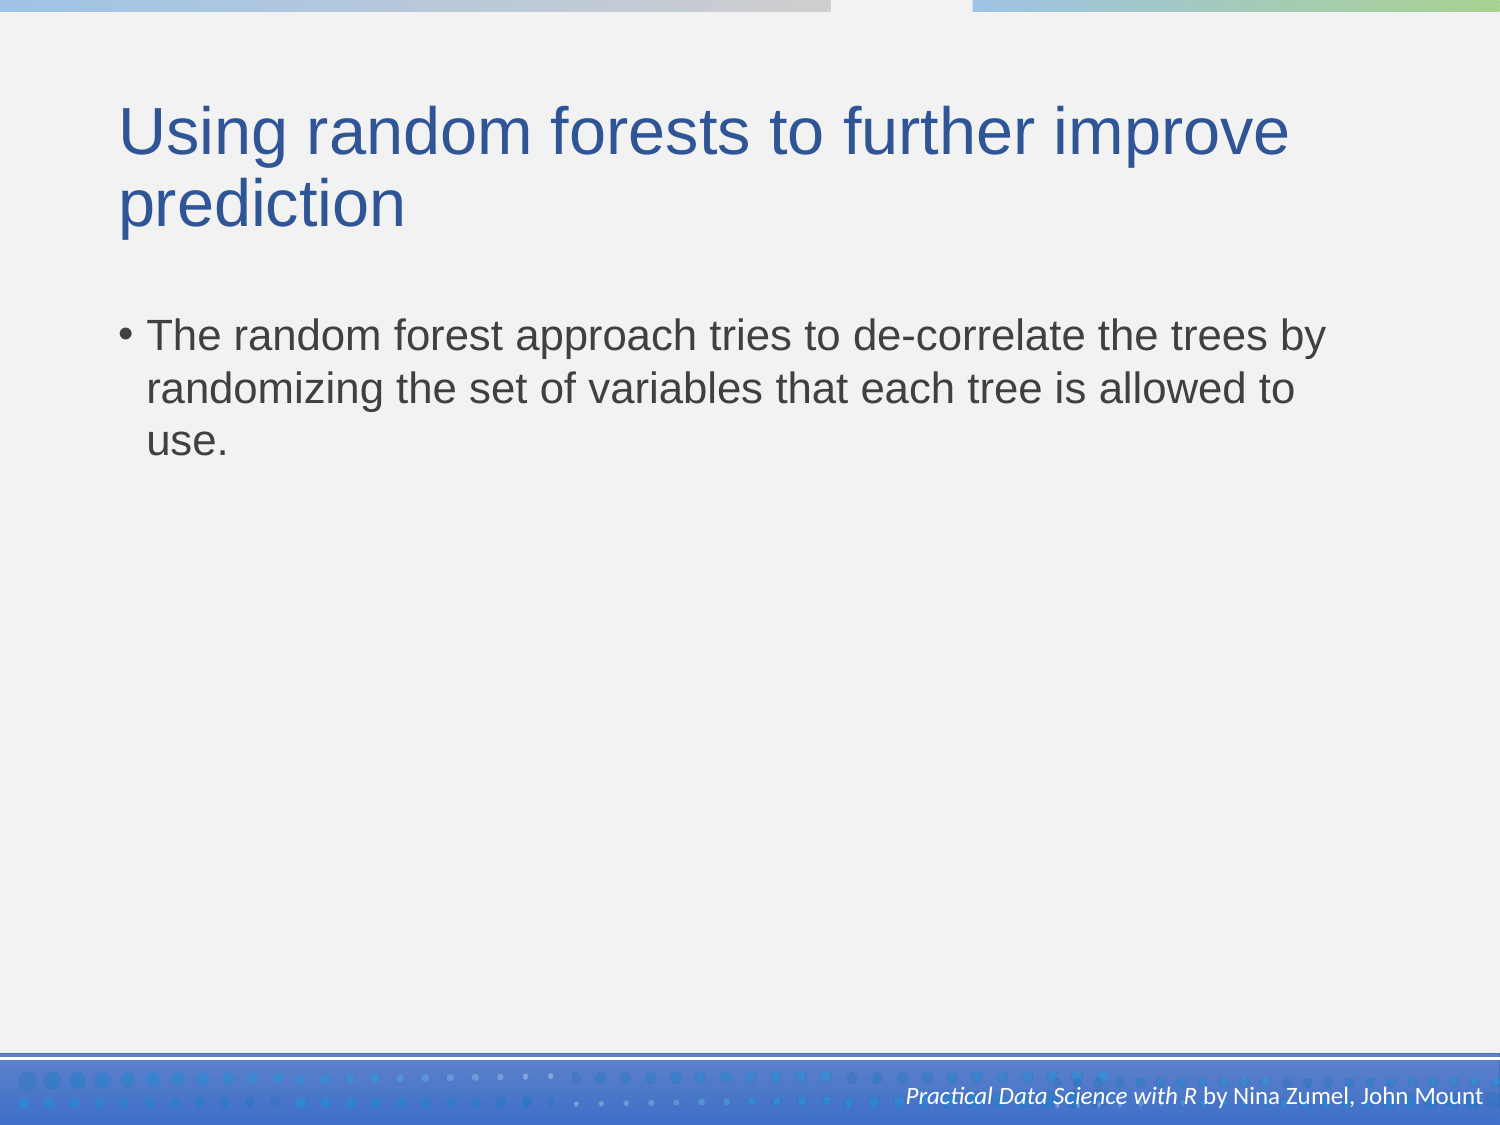

# Using random forests to further improve prediction
The random forest approach tries to de-correlate the trees by randomizing the set of variables that each tree is allowed to use.
Practical Data Science with R by Nina Zumel, John Mount